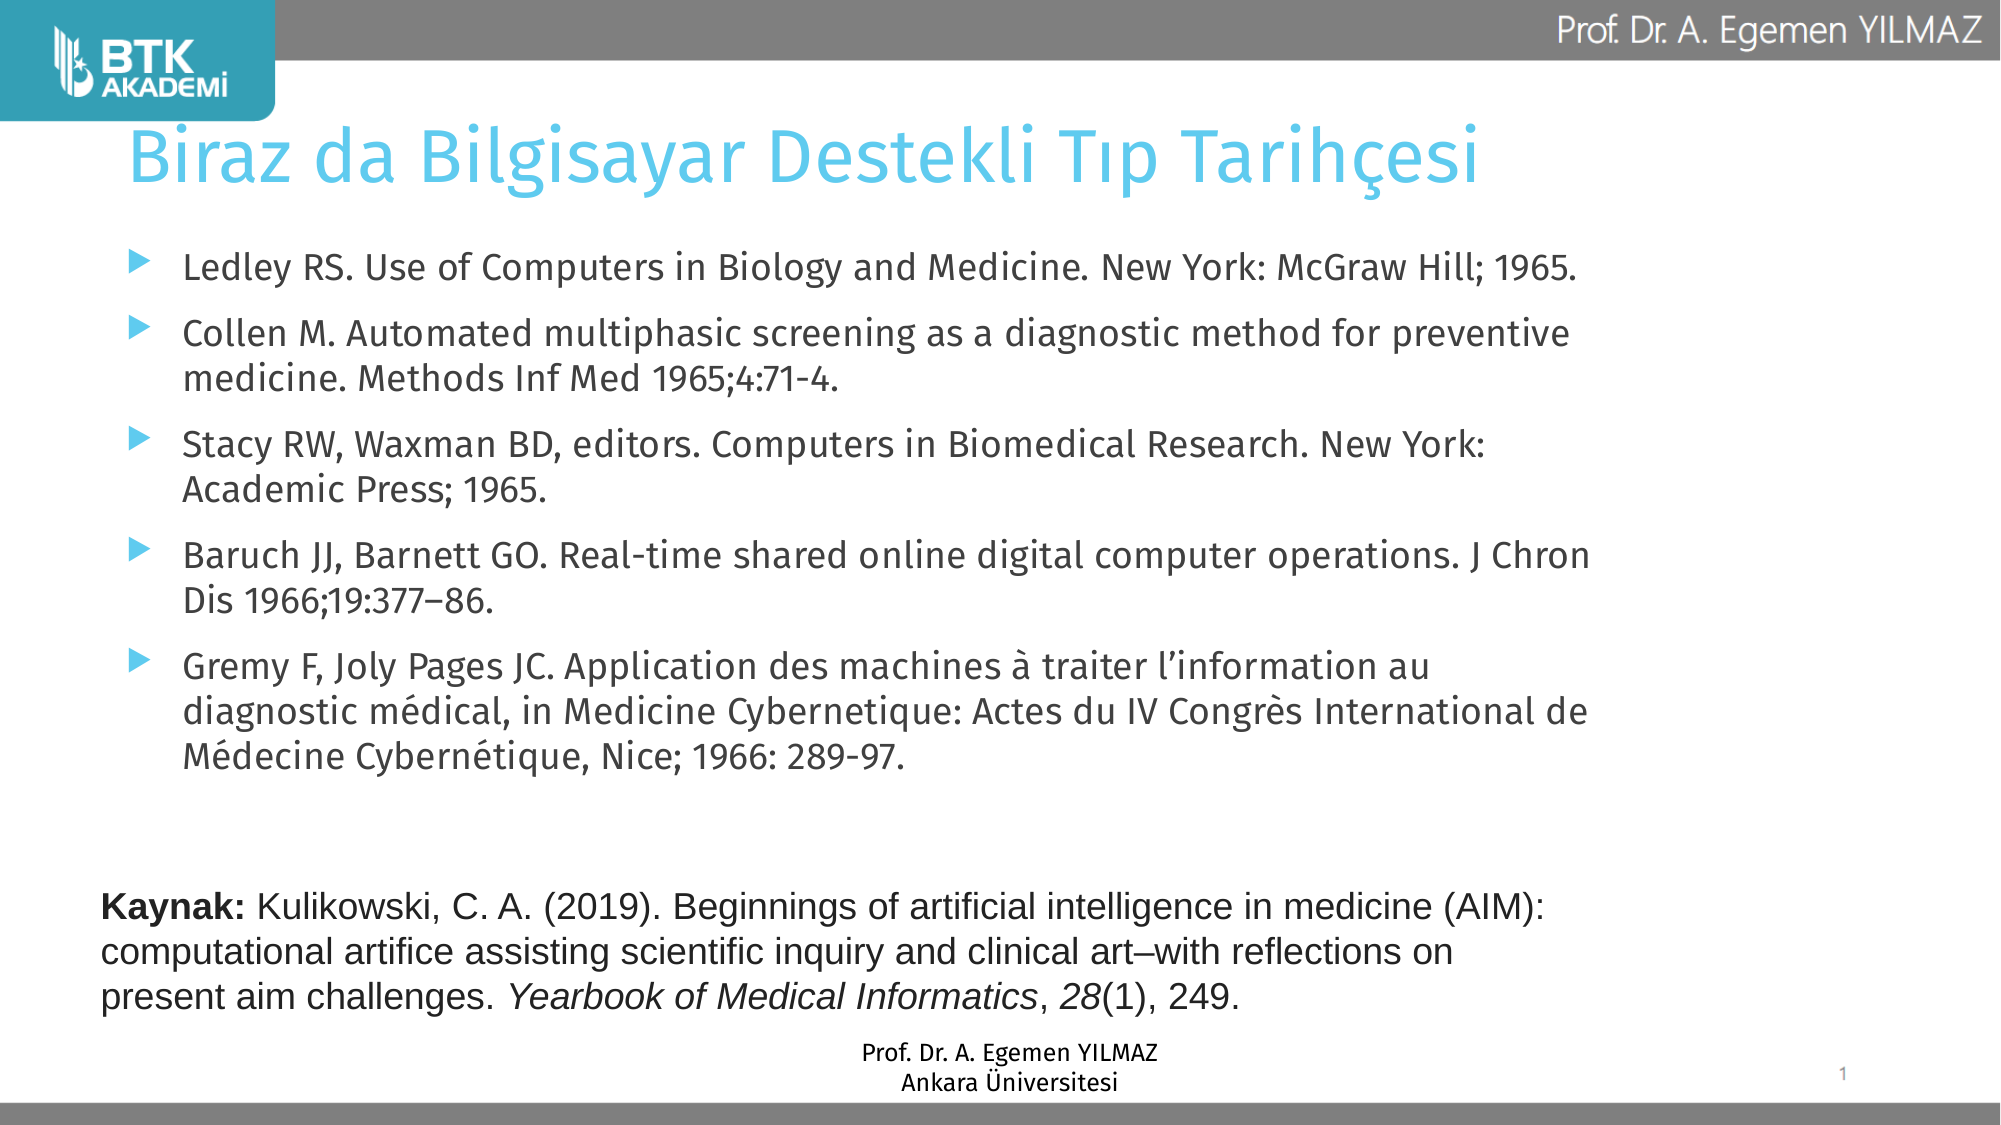

# Biraz da Bilgisayar Destekli Tıp Tarihçesi
Ledley RS. Use of Computers in Biology and Medicine. New York: McGraw Hill; 1965.
Collen M. Automated multiphasic screening as a diagnostic method for preventive medicine. Methods Inf Med 1965;4:71-4.
Stacy RW, Waxman BD, editors. Computers in Biomedical Research. New York: Academic Press; 1965.
Baruch JJ, Barnett GO. Real-time shared online digital computer operations. J Chron Dis 1966;19:377–86.
Gremy F, Joly Pages JC. Application des machines à traiter l’information au diagnostic médical, in Medicine Cybernetique: Actes du IV Congrès International de Médecine Cybernétique, Nice; 1966: 289-97.

Kaynak: Kulikowski, C. A. (2019). Beginnings of artificial intelligence in medicine (AIM): computational artifice assisting scientific inquiry and clinical art–with reflections on present aim challenges. Yearbook of Medical Informatics, 28(1), 249.
Prof. Dr. A. Egemen YILMAZ
Ankara Üniversitesi